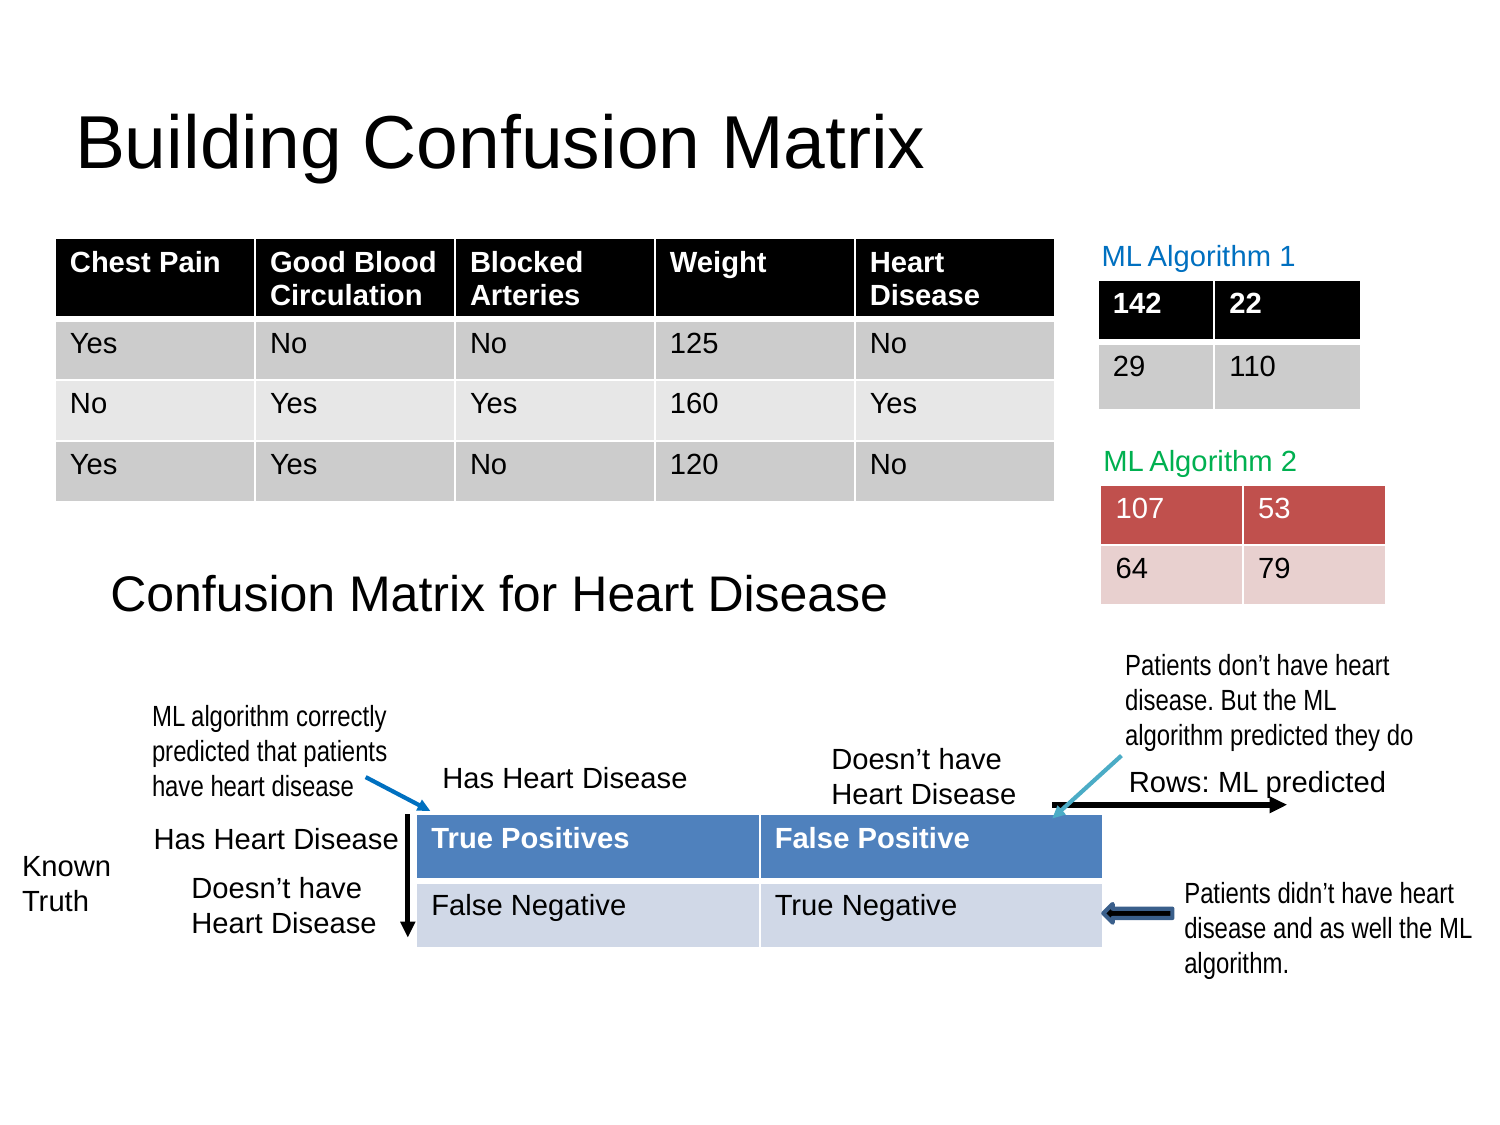

# Building Confusion Matrix
ML Algorithm 1

| Chest Pain | Good Blood Circulation | Blocked Arteries | Weight | Heart Disease |
| --- | --- | --- | --- | --- |
| Yes | No | No | 125 | No |
| No | Yes | Yes | 160 | Yes |
| Yes | Yes | No | 120 | No |
| 142 | 22 |
| --- | --- |
| 29 | 110 |
ML Algorithm 2

| 107 | 53 |
| --- | --- |
| 64 | 79 |
Confusion Matrix for Heart Disease
Patients don’t have heart disease. But the ML algorithm predicted they do
ML algorithm correctly predicted that patients have heart disease
Doesn’t have
Heart Disease
Has Heart Disease
Rows: ML predicted
Has Heart Disease
| True Positives | False Positive |
| --- | --- |
| False Negative | True Negative |
Known Truth
Doesn’t have
Heart Disease
Patients didn’t have heart disease and as well the ML algorithm.